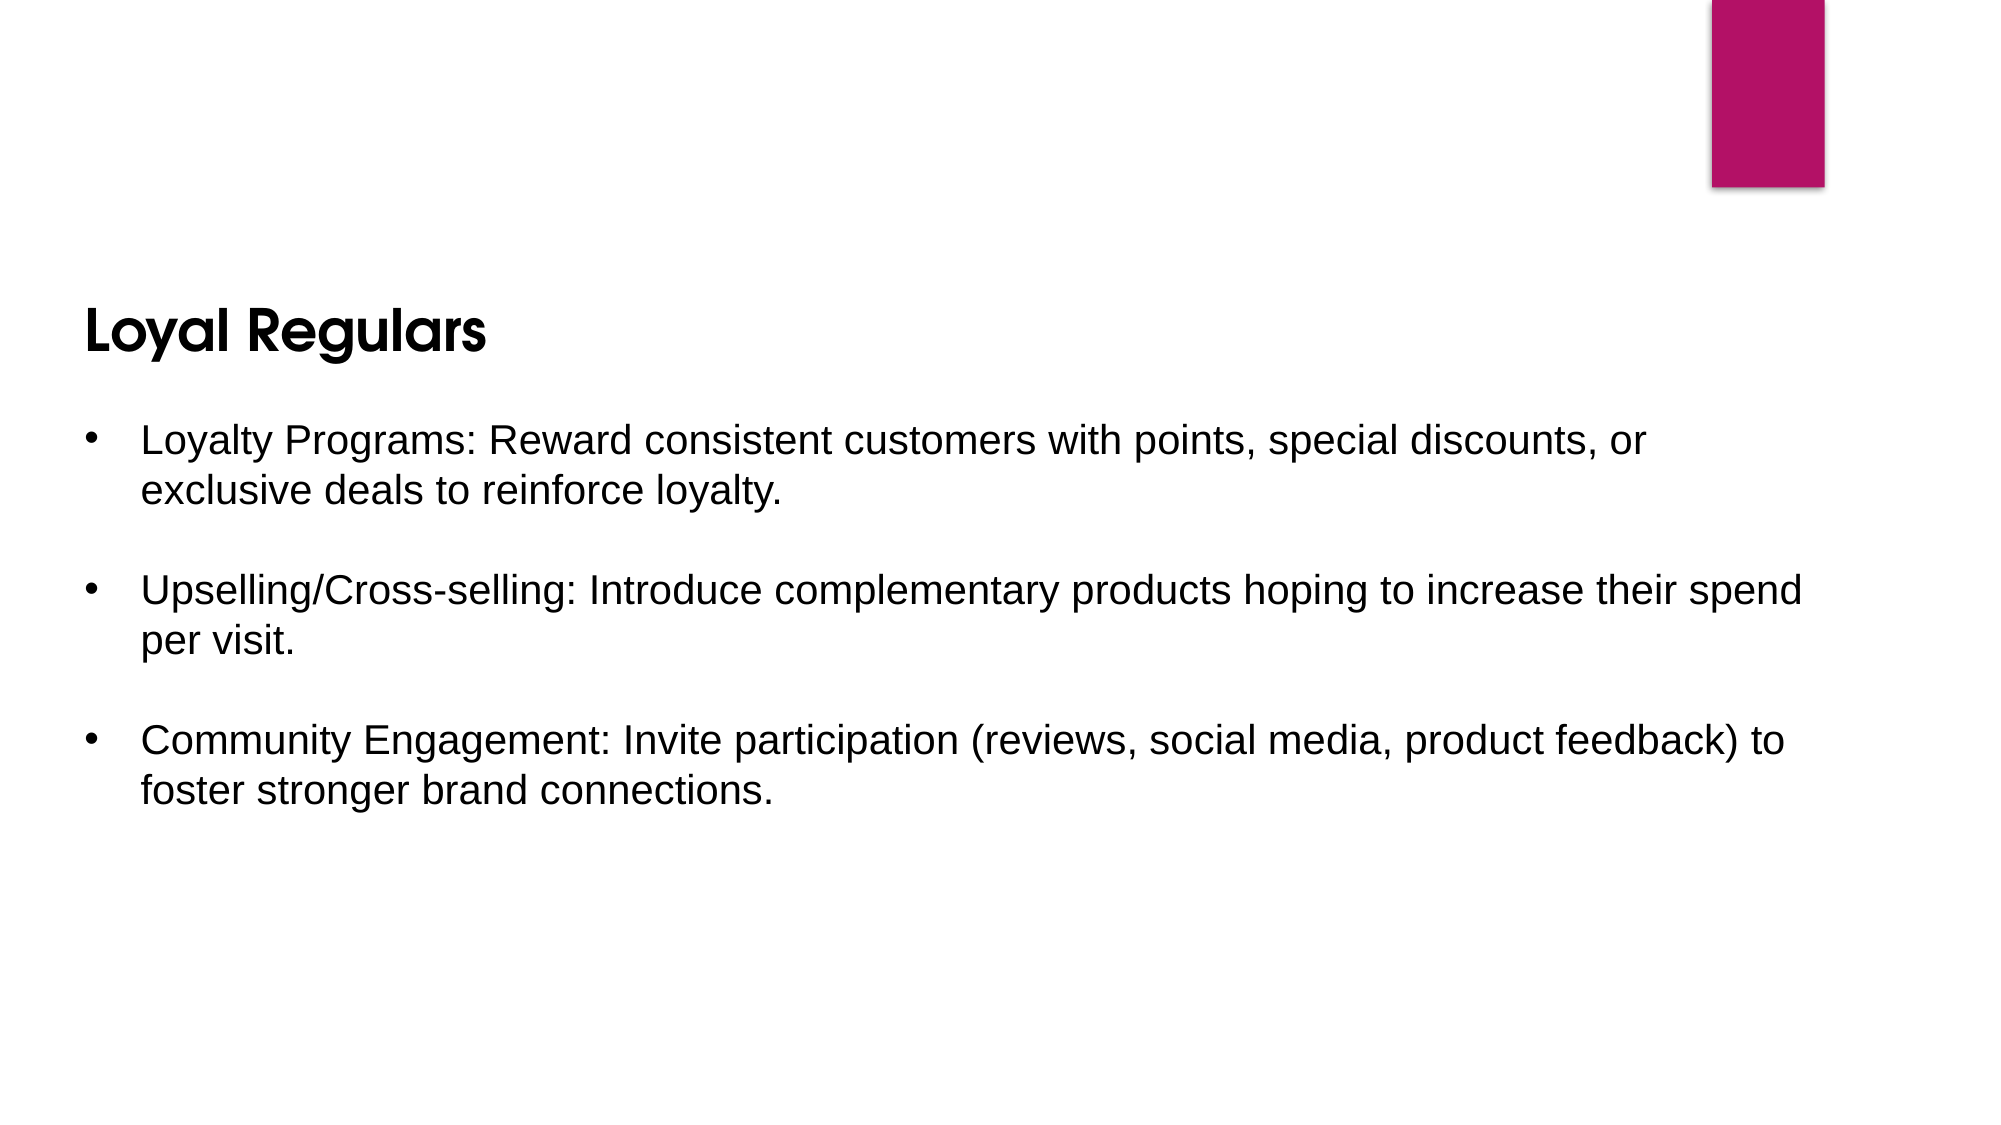

Loyal Regulars

Loyalty Programs: Reward consistent customers with points, special discounts, or exclusive deals to reinforce loyalty.​

Upselling/Cross-selling: Introduce complementary products hoping to increase their spend per visit.​

Community Engagement: Invite participation (reviews, social media, product feedback) to foster stronger brand connections.